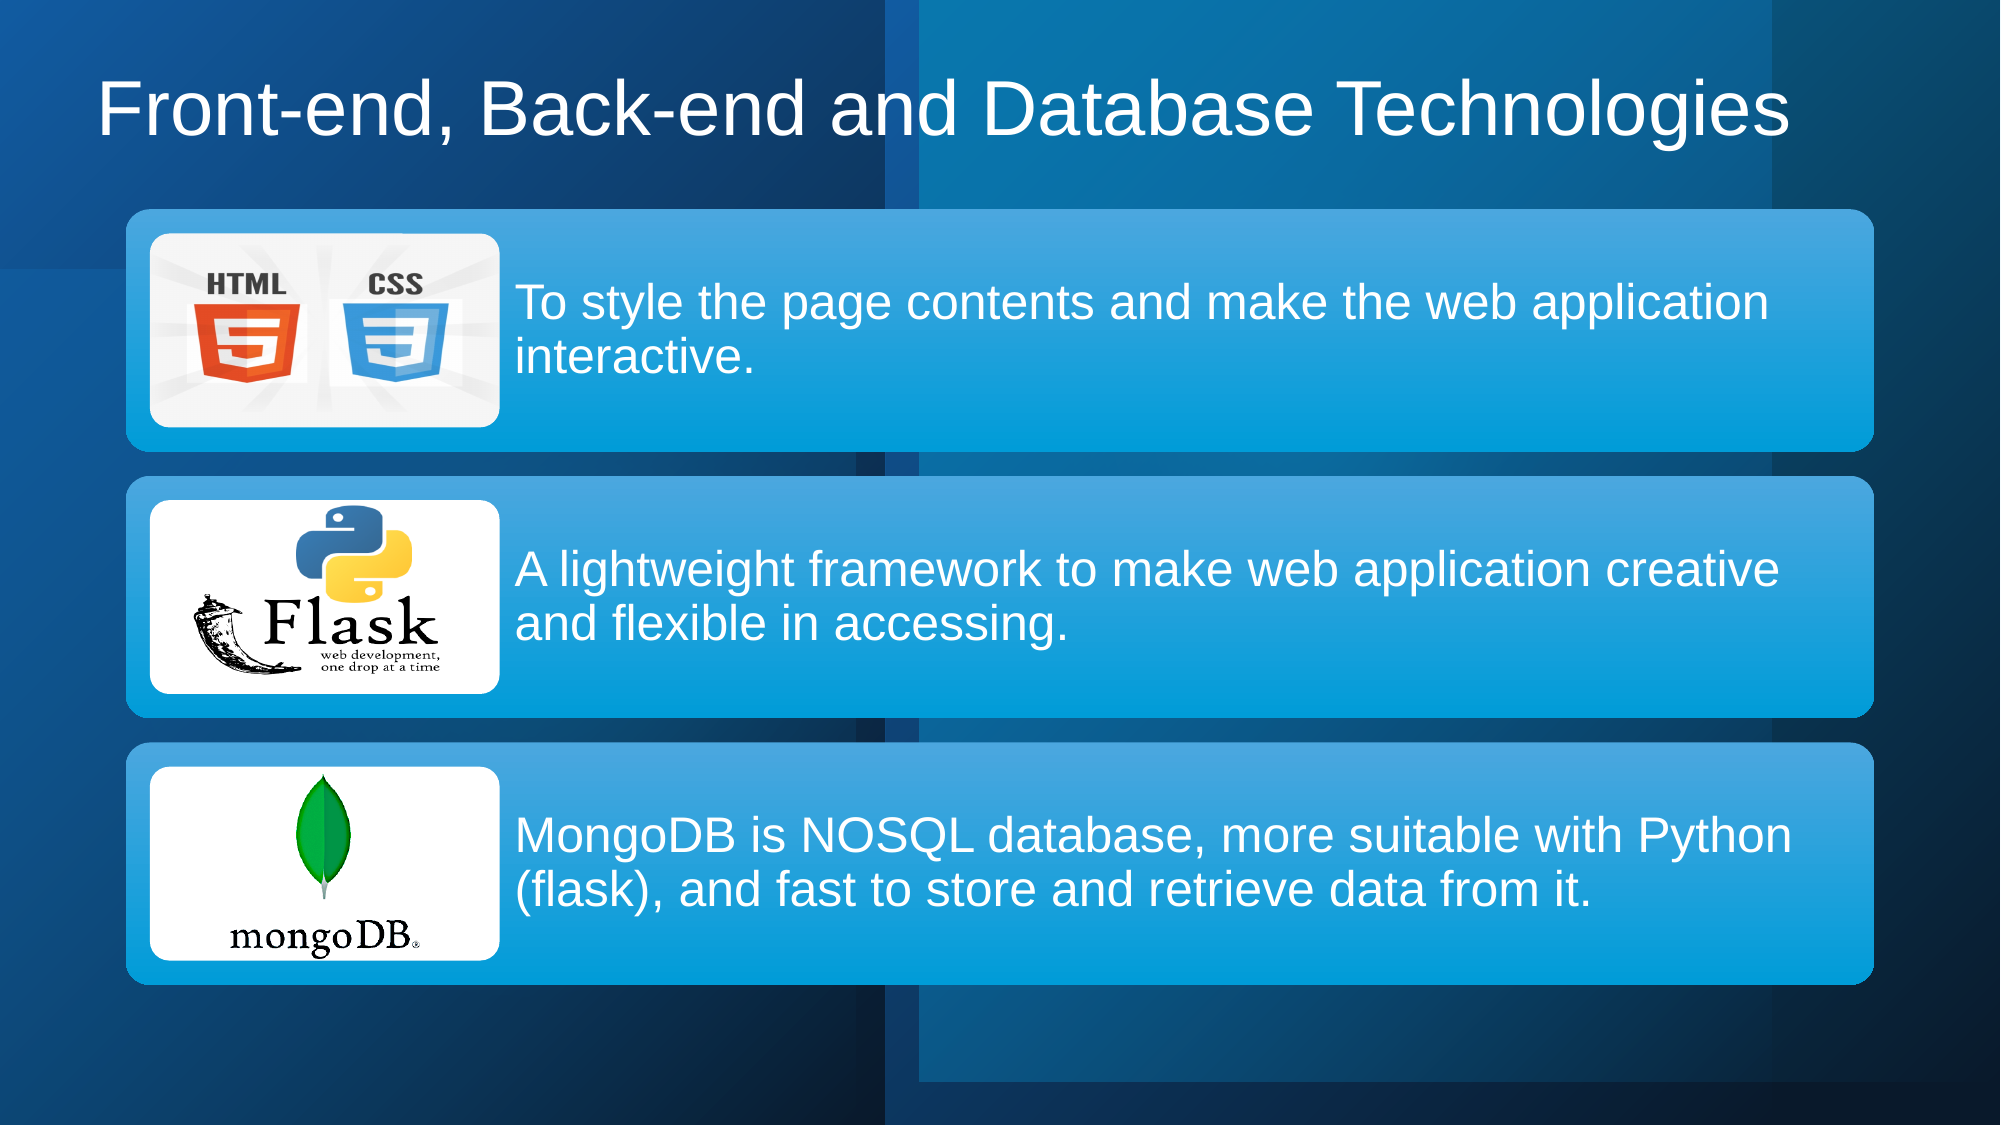

# Front-end, Back-end and Database Technologies
To style the page contents and make the web application interactive.

A lightweight framework to make web application creative and flexible in accessing.

MongoDB is NOSQL database, more suitable with Python (flask), and fast to store and retrieve data from it.